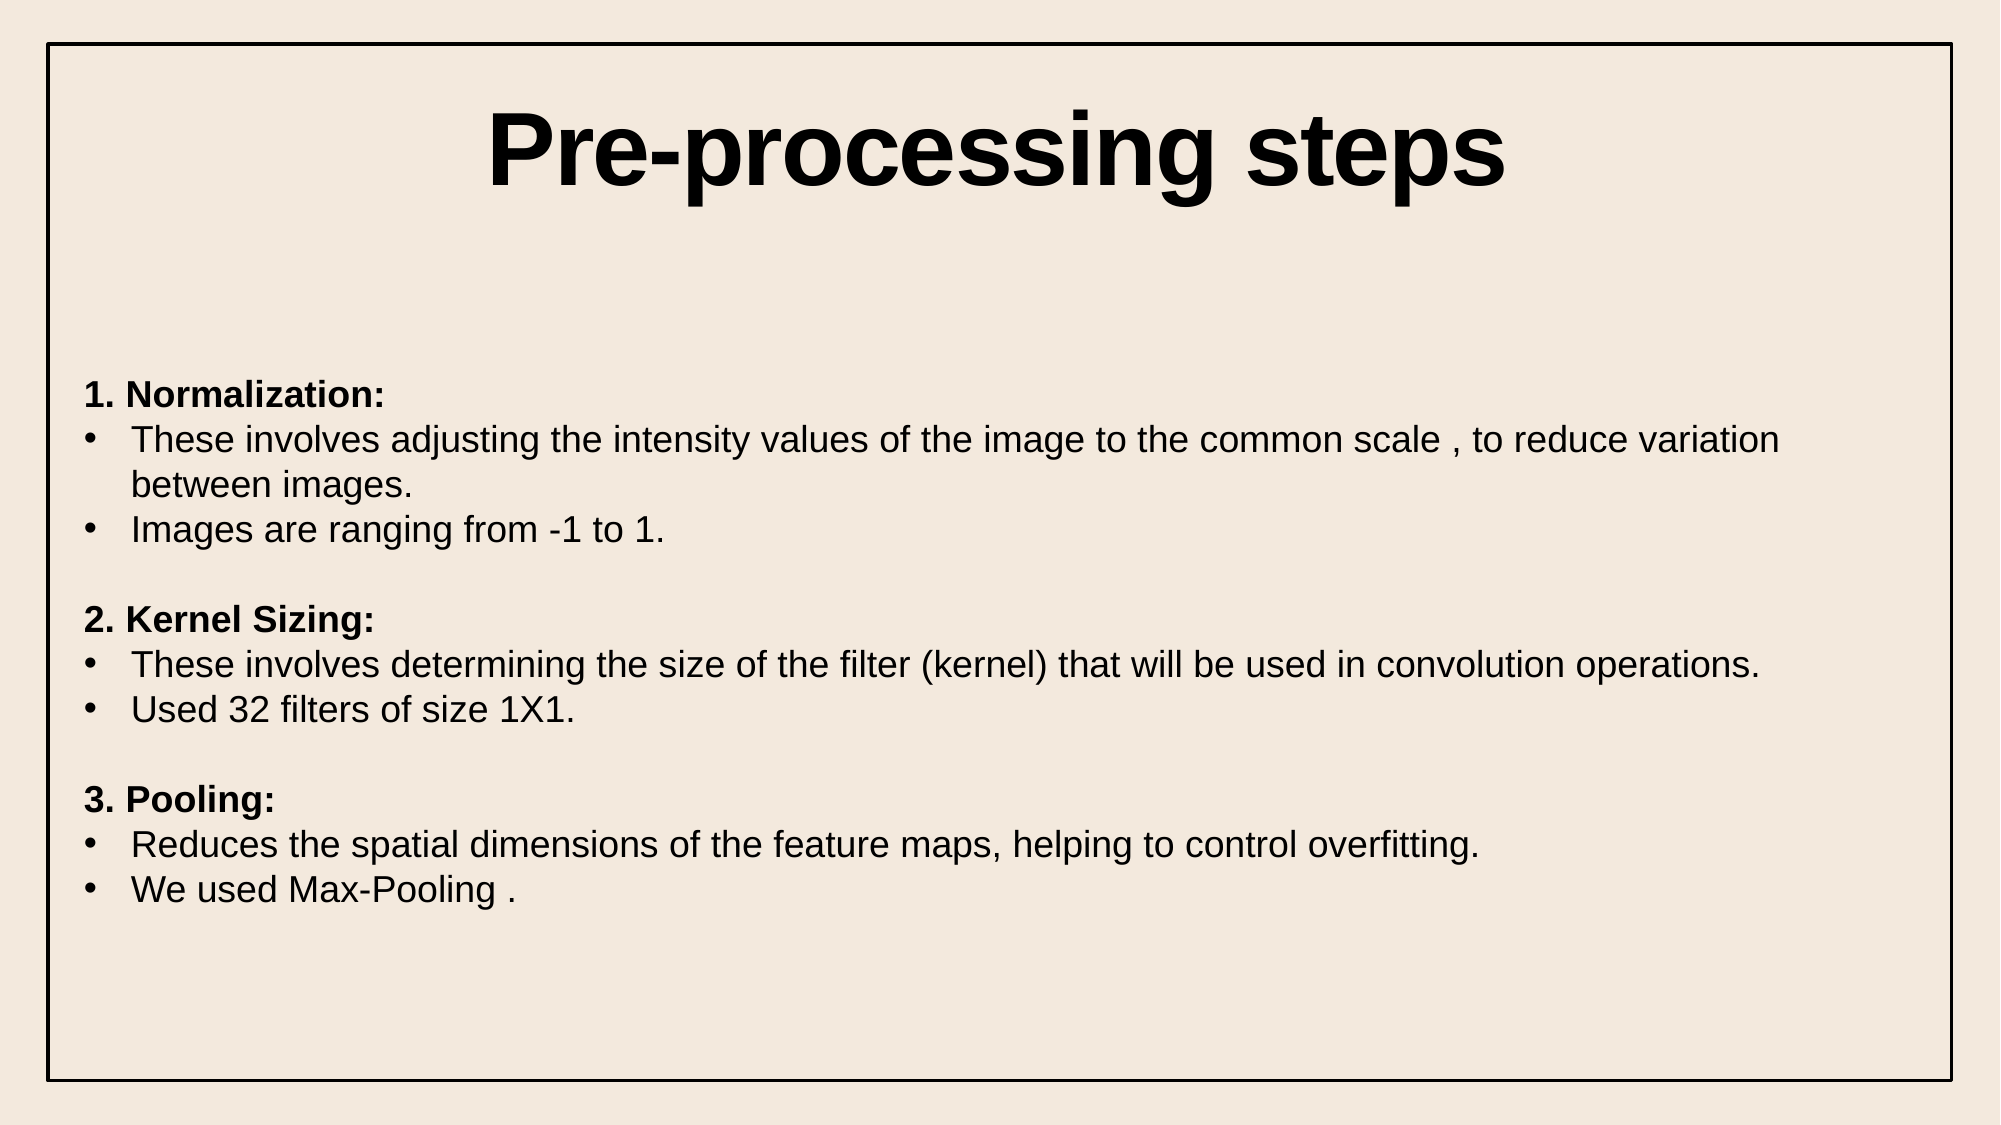

# Pre-processing steps
1. Normalization:
These involves adjusting the intensity values of the image to the common scale , to reduce variation between images.
Images are ranging from -1 to 1.

2. Kernel Sizing:
These involves determining the size of the filter (kernel) that will be used in convolution operations.
Used 32 filters of size 1X1.

3. Pooling:
Reduces the spatial dimensions of the feature maps, helping to control overfitting.
We used Max-Pooling .